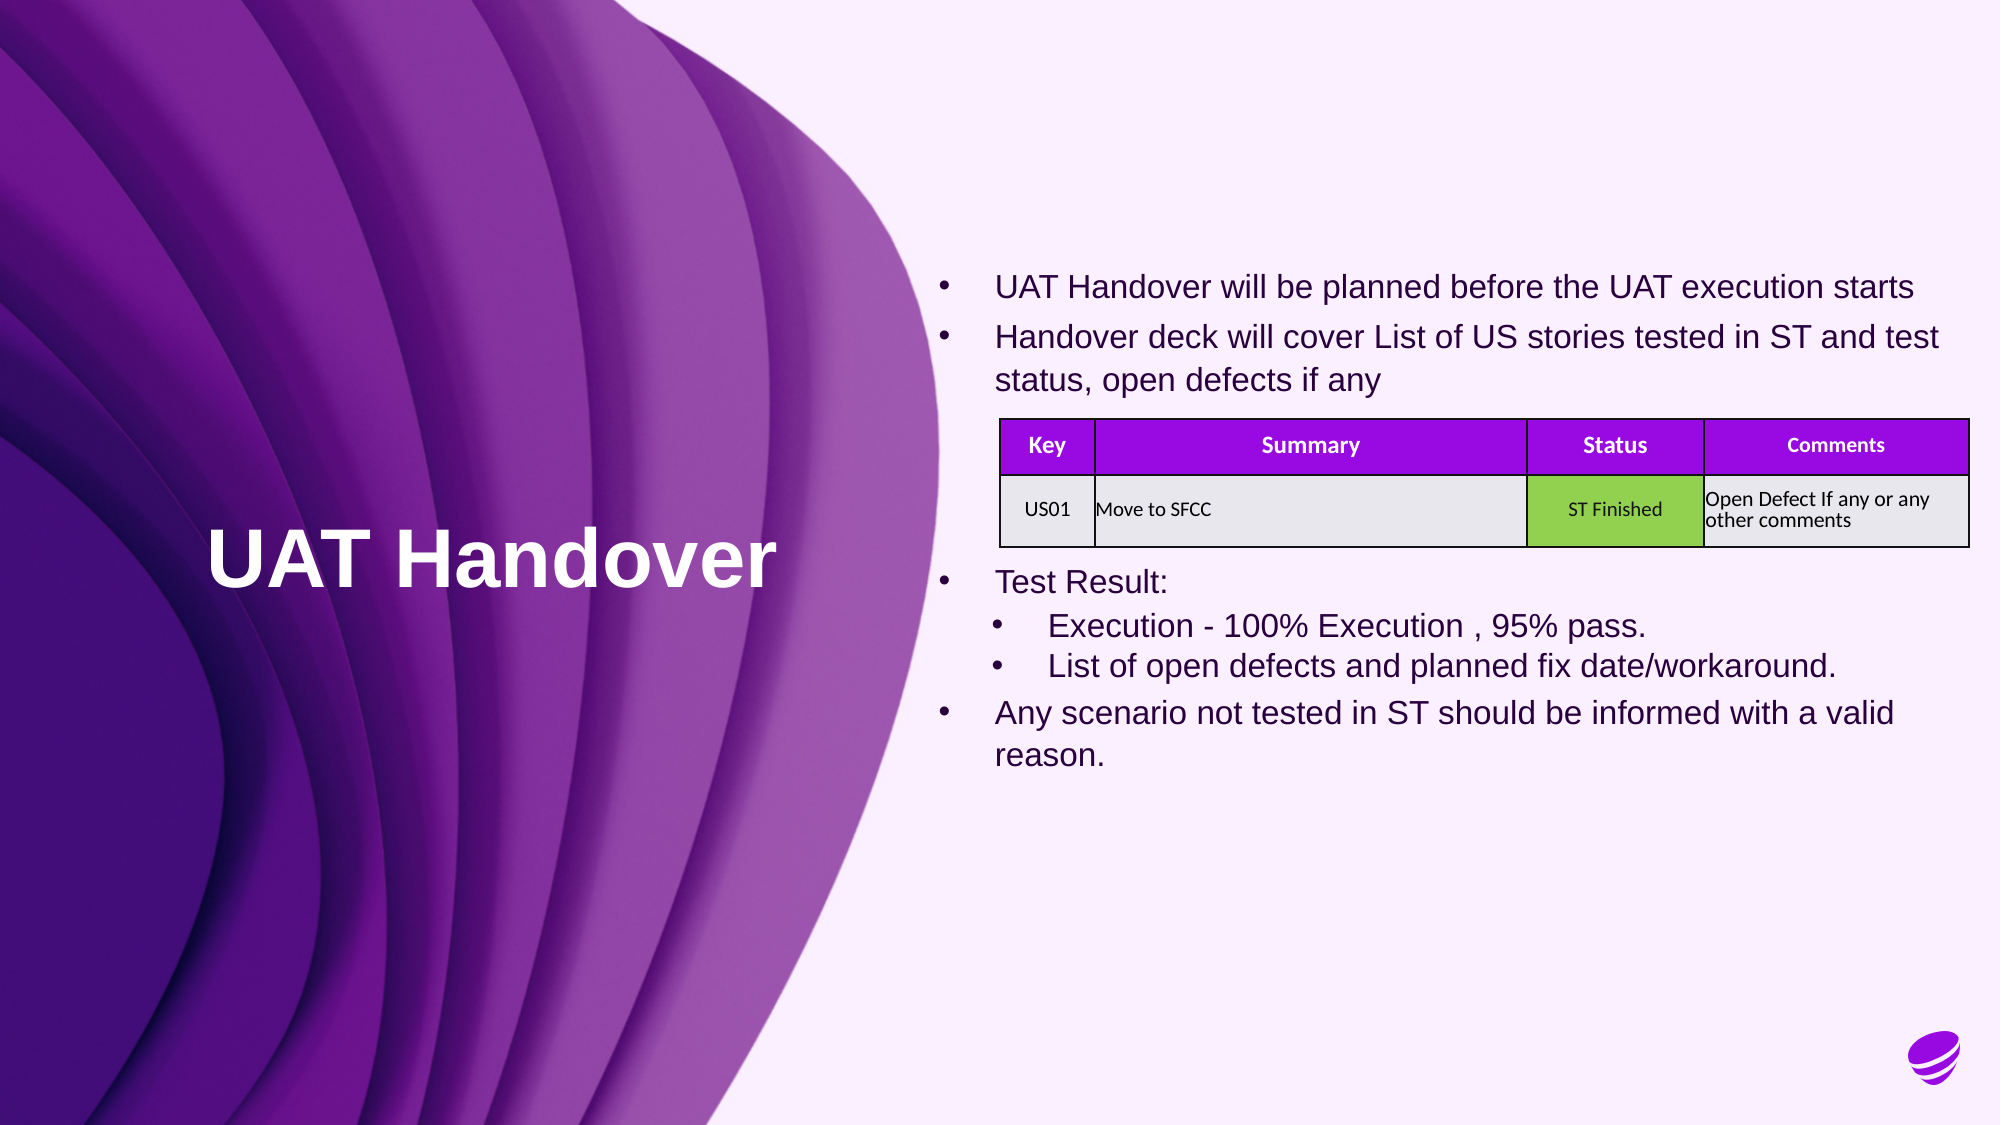

UAT Handover will be planned before the UAT execution starts
Handover deck will cover List of US stories tested in ST and test status, open defects if any

Test Result:
Execution - 100% Execution , 95% pass.
List of open defects and planned fix date/workaround.
Any scenario not tested in ST should be informed with a valid reason.

| Key | Summary | Status | Comments |
| --- | --- | --- | --- |
| US01 | Move to SFCC | ST Finished | Open Defect If any or any other comments |
UAT Handover